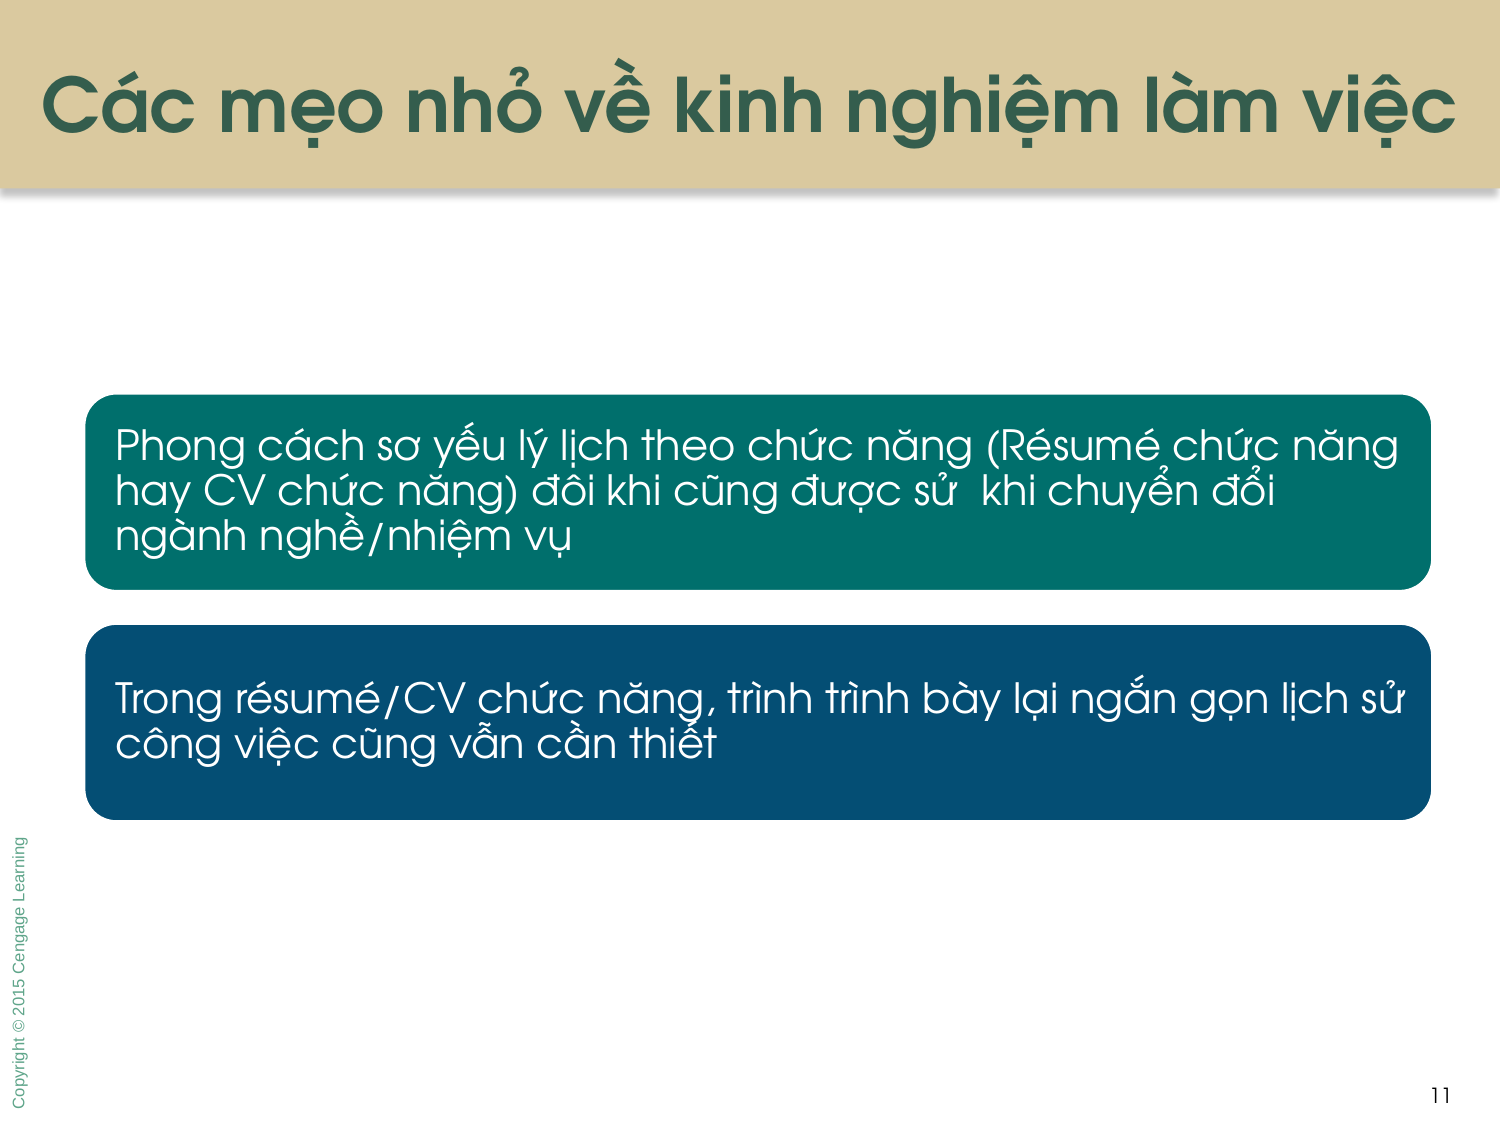

# Các mẹo nhỏ về kinh nghiệm làm việc
Phong cách sơ yếu lý lịch theo chức năng (Résumé chức năng hay CV chức năng) đôi khi cũng được sử  khi chuyển đổi ngành nghề/nhiệm vụ
Trong résumé/CV chức năng, trình trình bày lại ngắn gọn lịch sử công việc cũng vẫn cần thiết